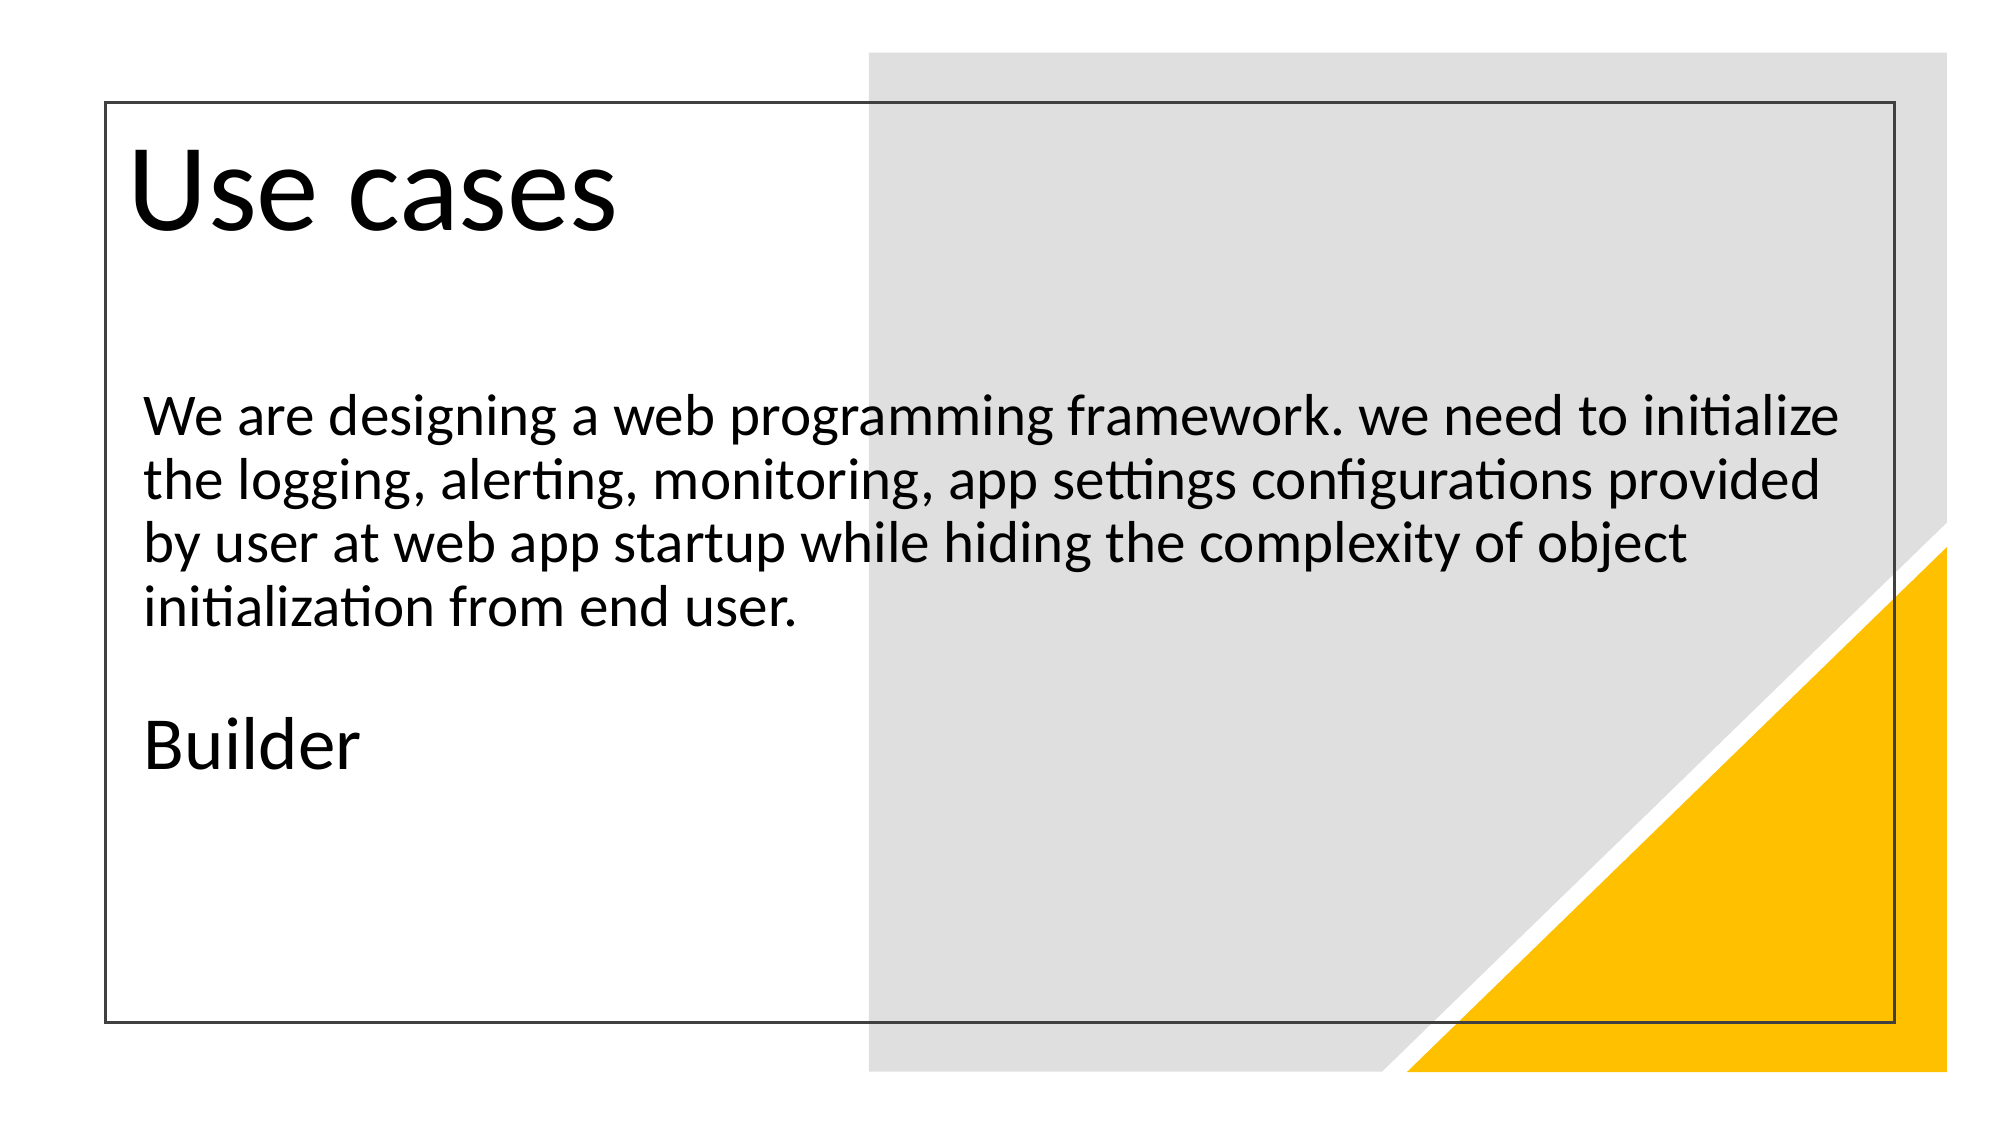

# Use cases

We are designing a web programming framework. we need to initialize the logging, alerting, monitoring, app settings configurations provided by user at web app startup while hiding the complexity of object initialization from end user.

Builder